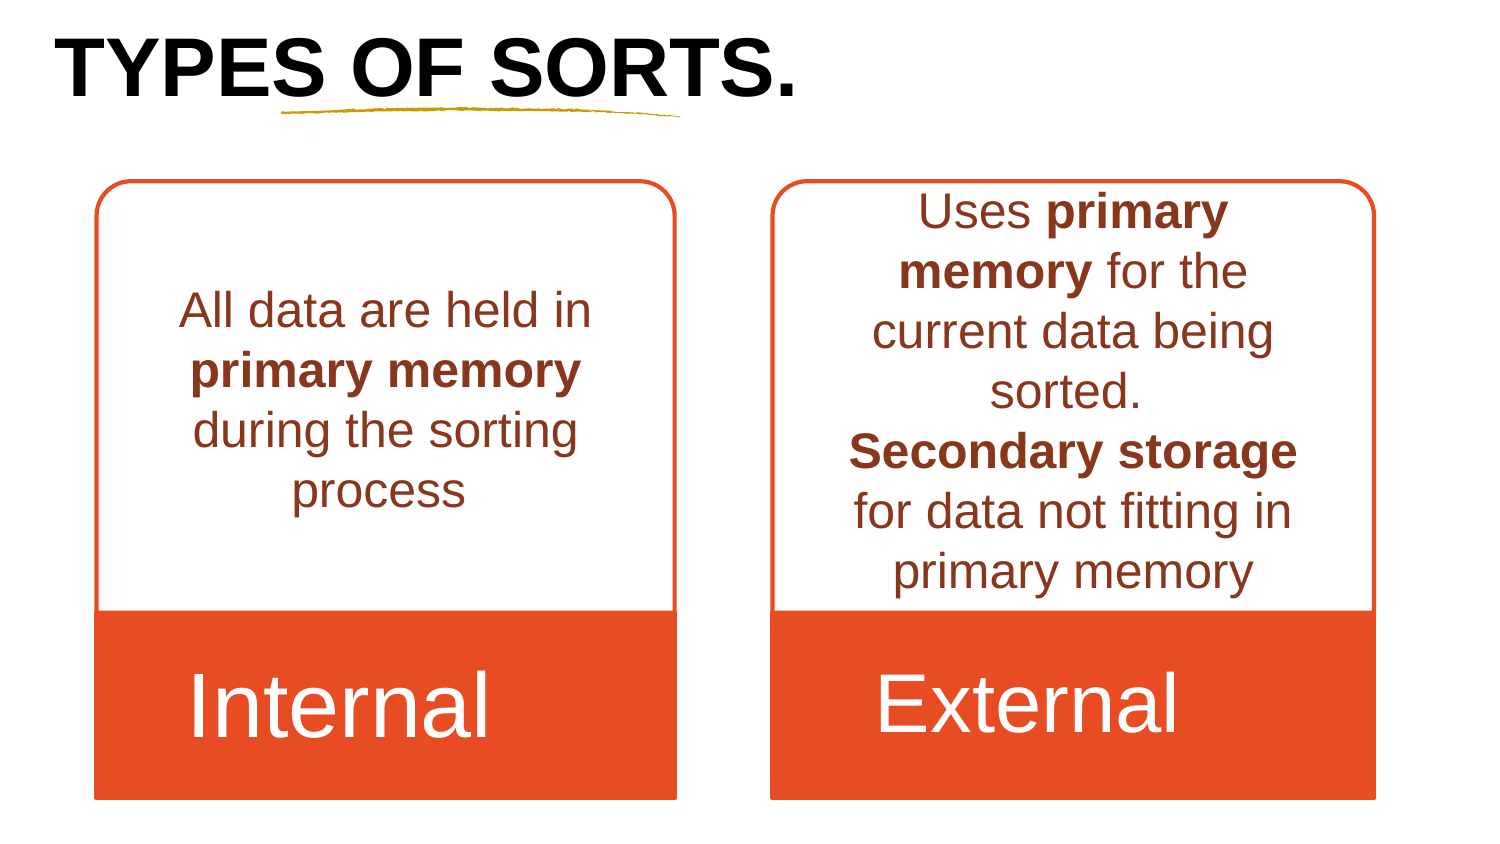

# TYPES OF SORTS.

Internal

External
Uses primary memory for the current data being sorted.
Secondary storage for data not fitting in primary memory
All data are held in primary memory during the sorting process.